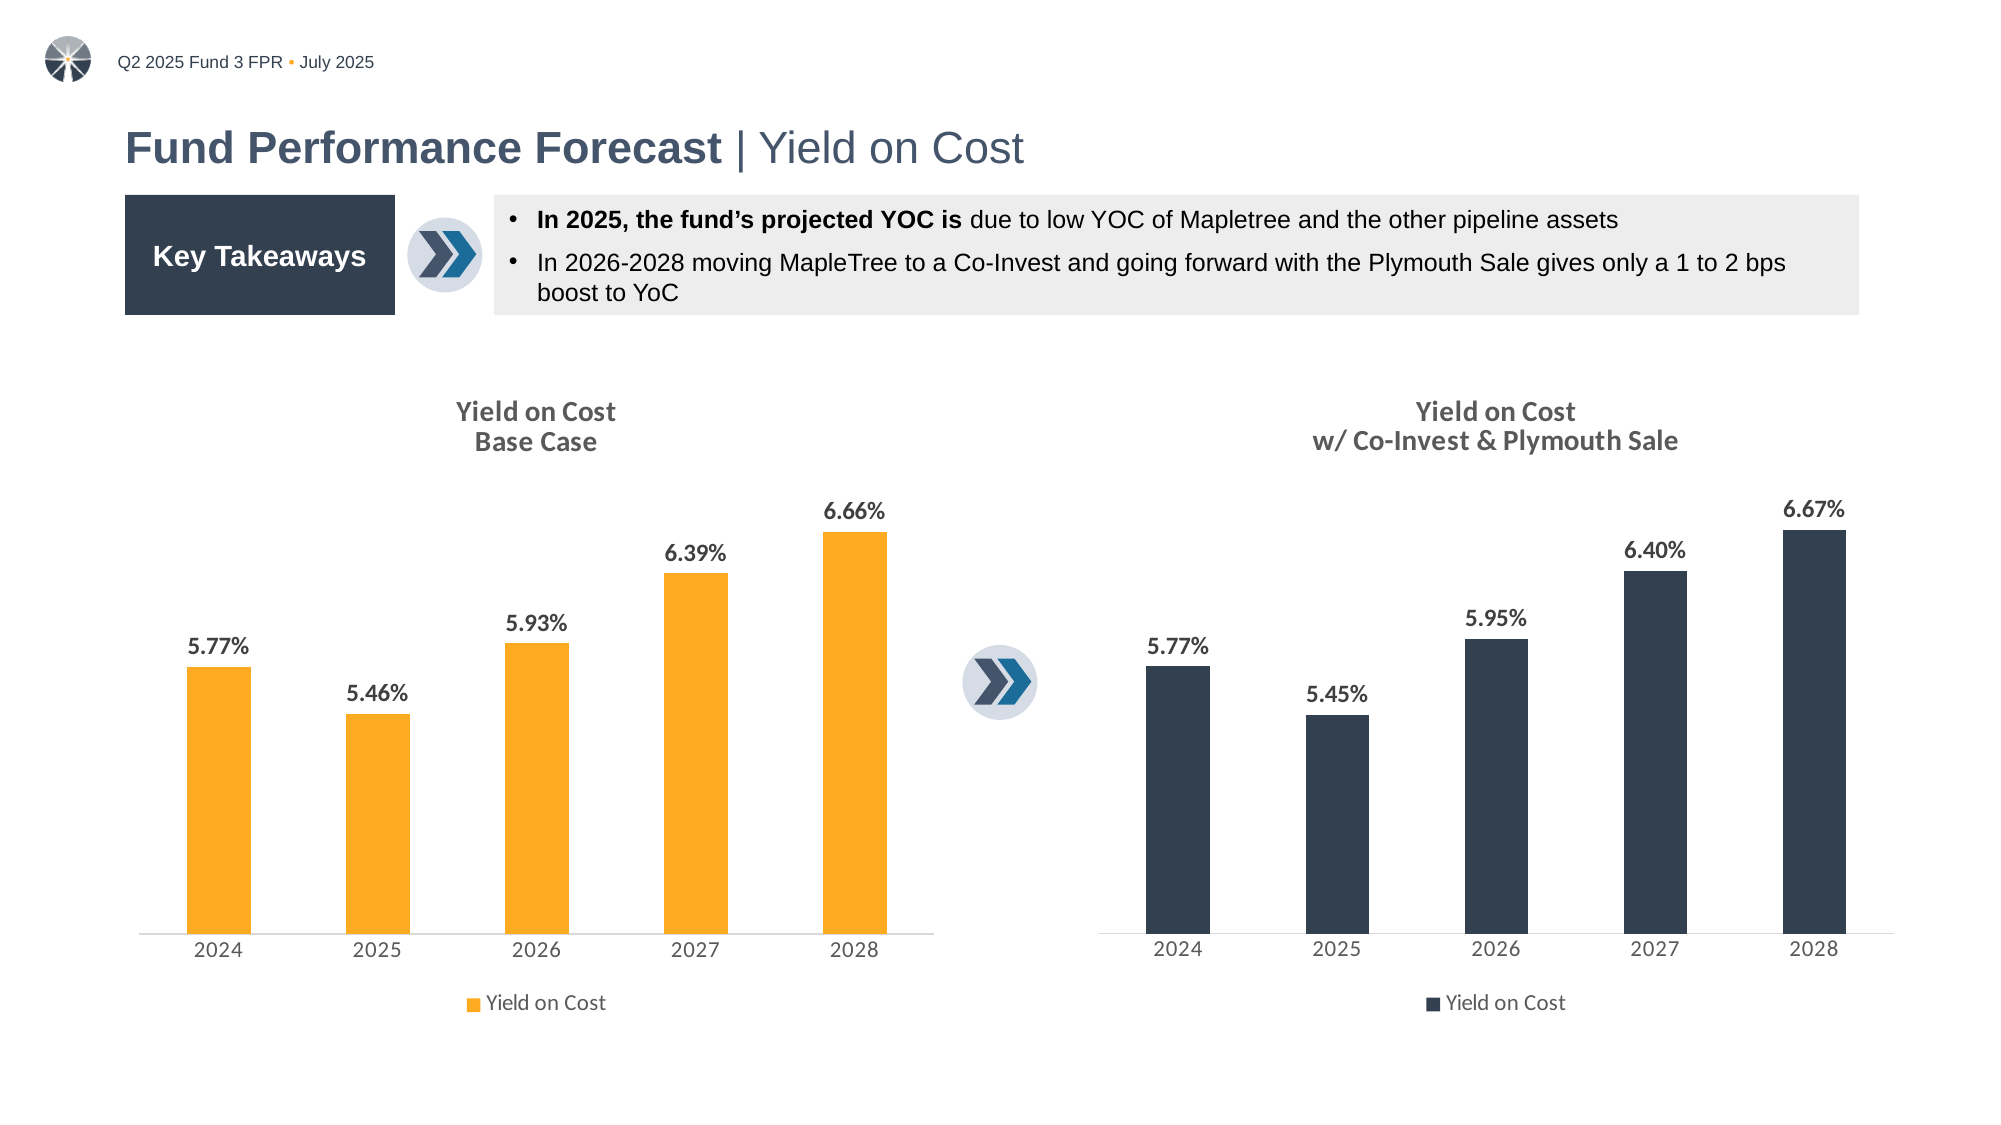

# Fund Performance Forecast | Yield on Cost
Key Takeaways
In 2025, the fund’s projected YOC is due to low YOC of Mapletree and the other pipeline assets
In 2026-2028 moving MapleTree to a Co-Invest and going forward with the Plymouth Sale gives only a 1 to 2 bps boost to YoC

### Chart: Yield on Cost
w/ Co-Invest & Plymouth Sale

| Category | Yield on Cost |
|---|---|
| 2024 | 0.057687099861491745 |
| 2025 | 0.054478454228987894 |
| 2026 | 0.0595277164442353 |
| 2027 | 0.06400405951349633 |
| 2028 | 0.0667359627638792 |

### Chart: Yield on Cost Base Case

| Category | Yield on Cost |
|---|---|
| 2024 | 0.057687099861491745 |
| 2025 | 0.0545834134643749 |
| 2026 | 0.05925563218192853 |
| 2027 | 0.06388707584240451 |
| 2028 | 0.06664146811102632 |